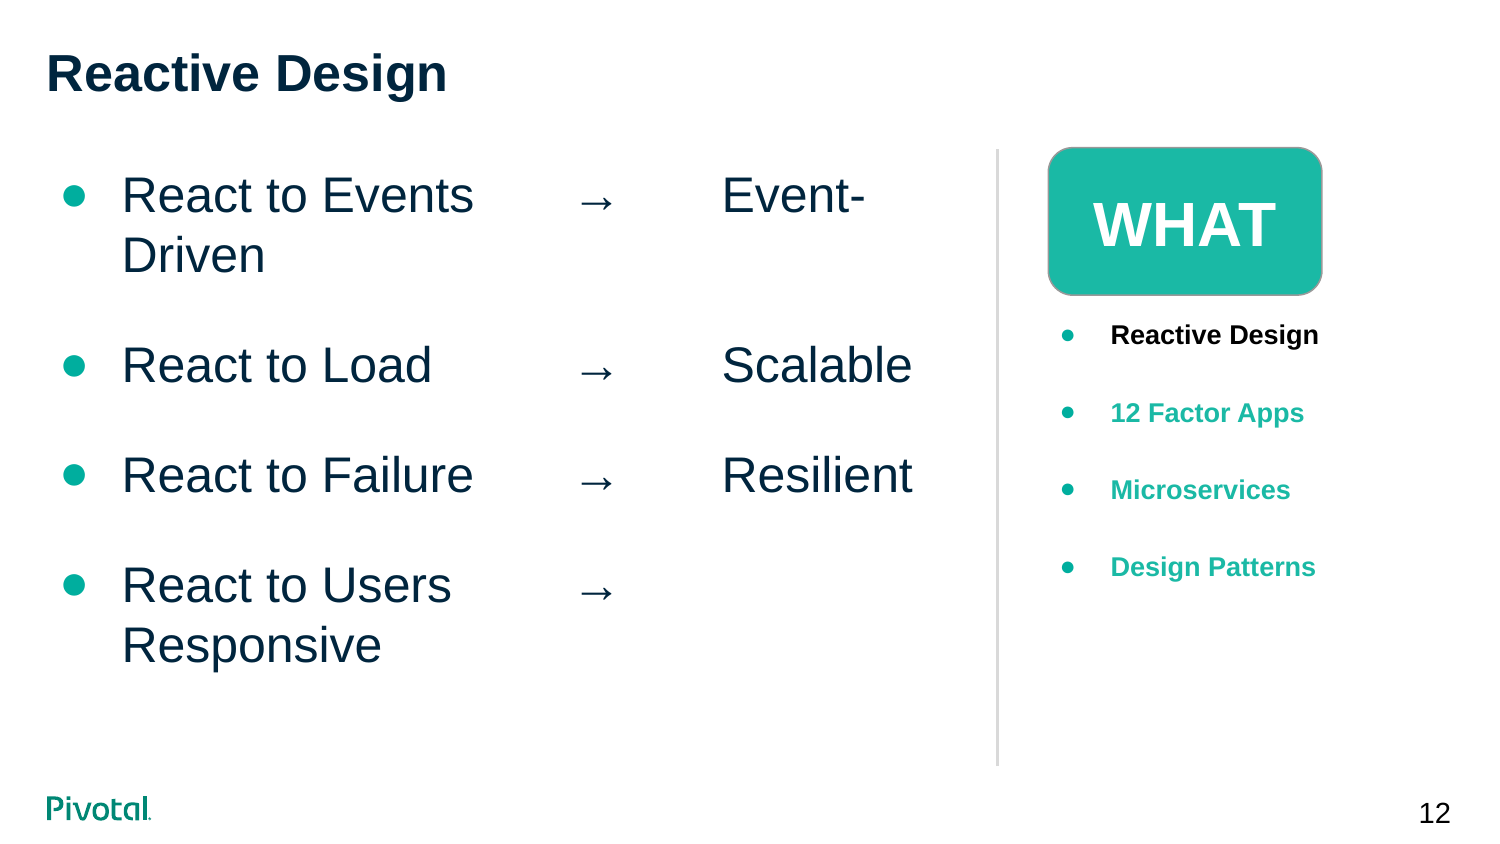

# Reactive Design
React to Events	→	Event-Driven
React to Load	→	Scalable
React to Failure	→	Resilient
React to Users	→	Responsive

Reactive Design
12 Factor Apps
Microservices
Design Patterns
WHAT
12